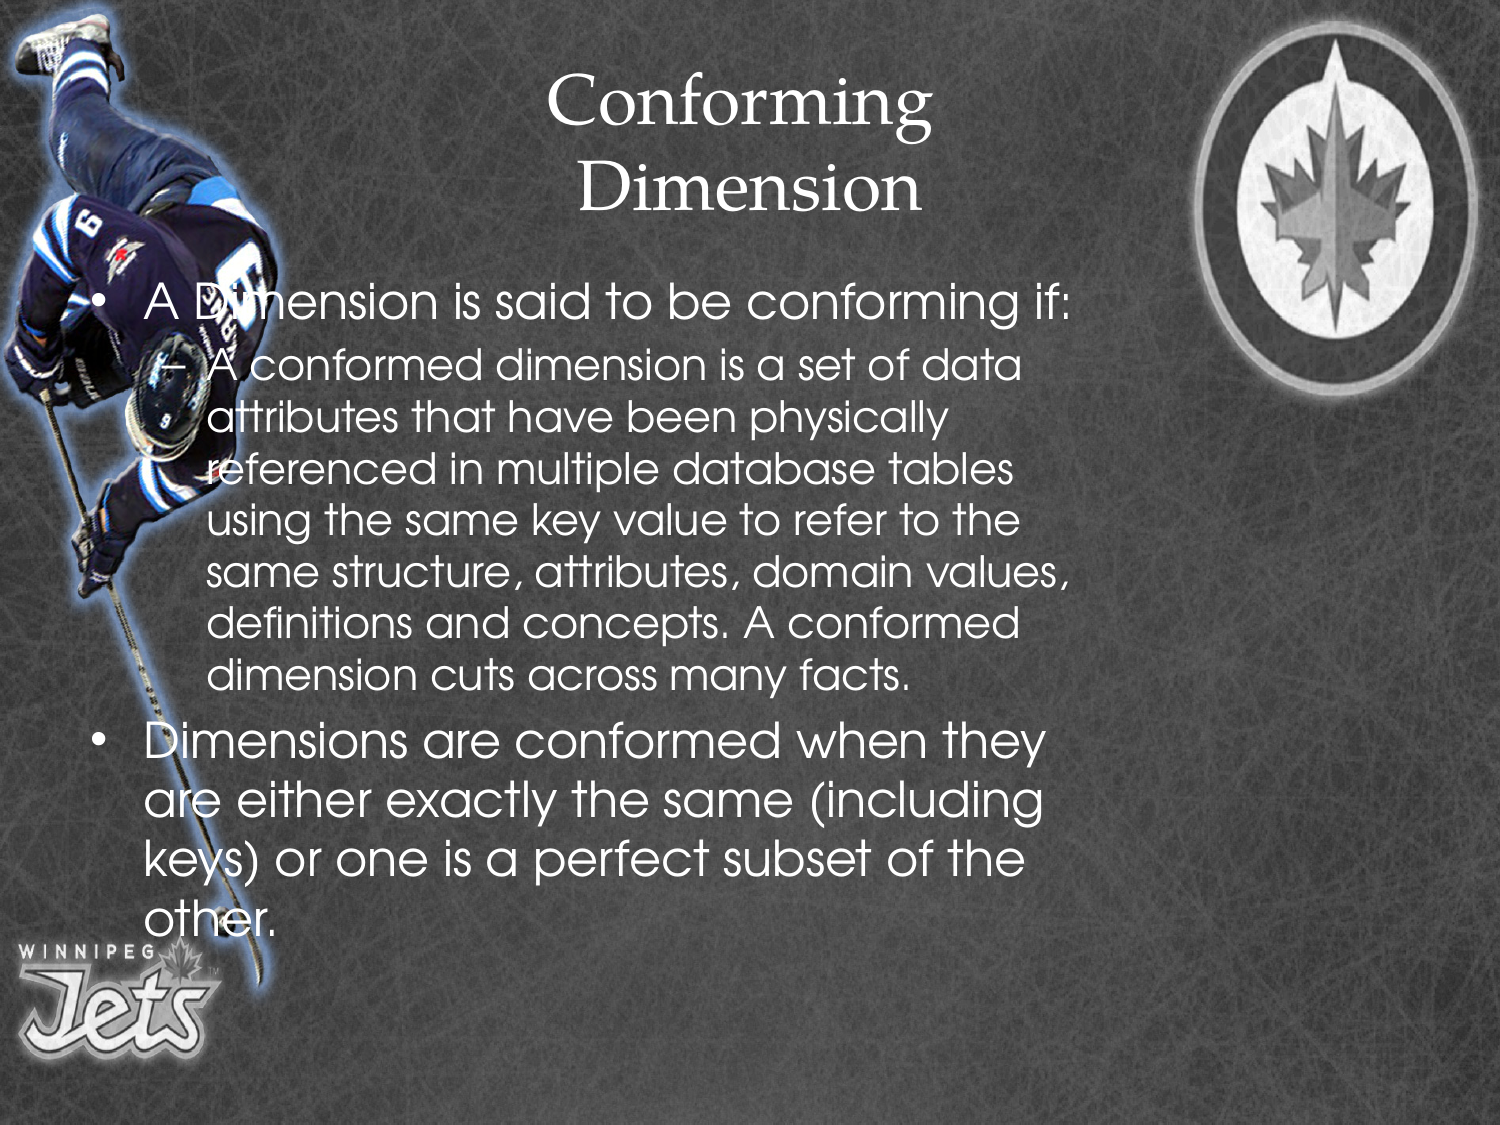

# Conforming Dimension
A Dimension is said to be conforming if:
A conformed dimension is a set of data attributes that have been physically referenced in multiple database tables using the same key value to refer to the same structure, attributes, domain values, definitions and concepts. A conformed dimension cuts across many facts.
Dimensions are conformed when they are either exactly the same (including keys) or one is a perfect subset of the other.